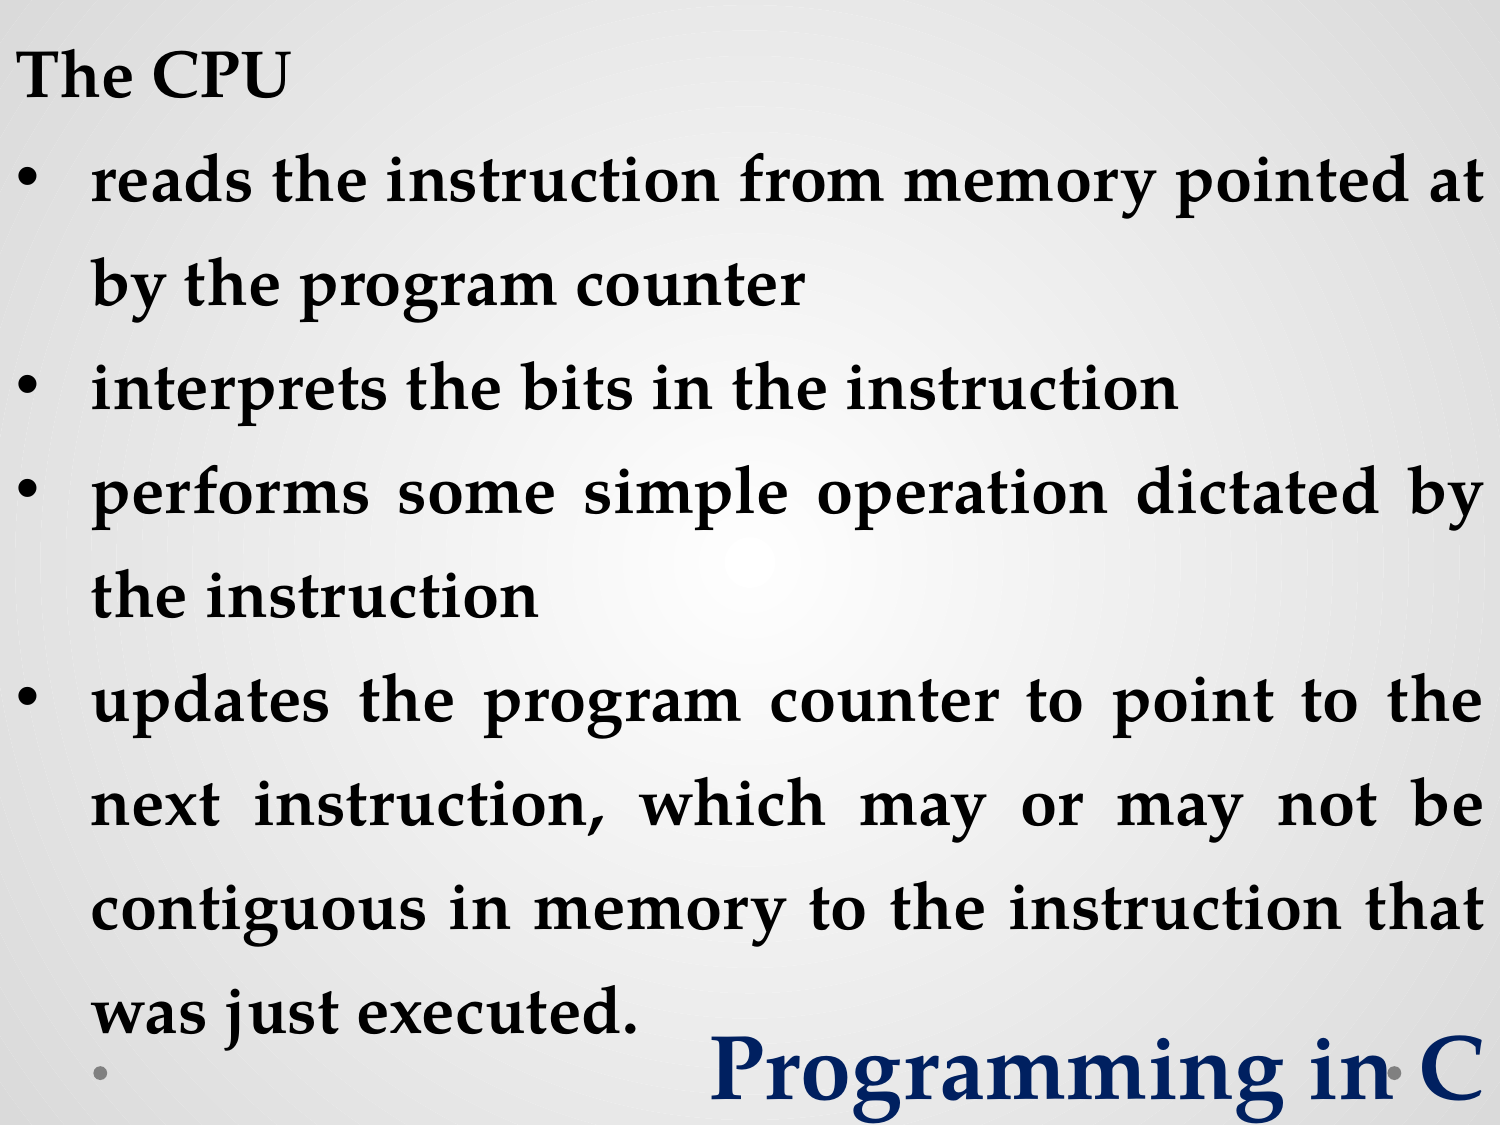

The CPU
reads the instruction from memory pointed at by the program counter
interprets the bits in the instruction
performs some simple operation dictated by the instruction
updates the program counter to point to the next instruction, which may or may not be contiguous in memory to the instruction that was just executed.
Programming in C